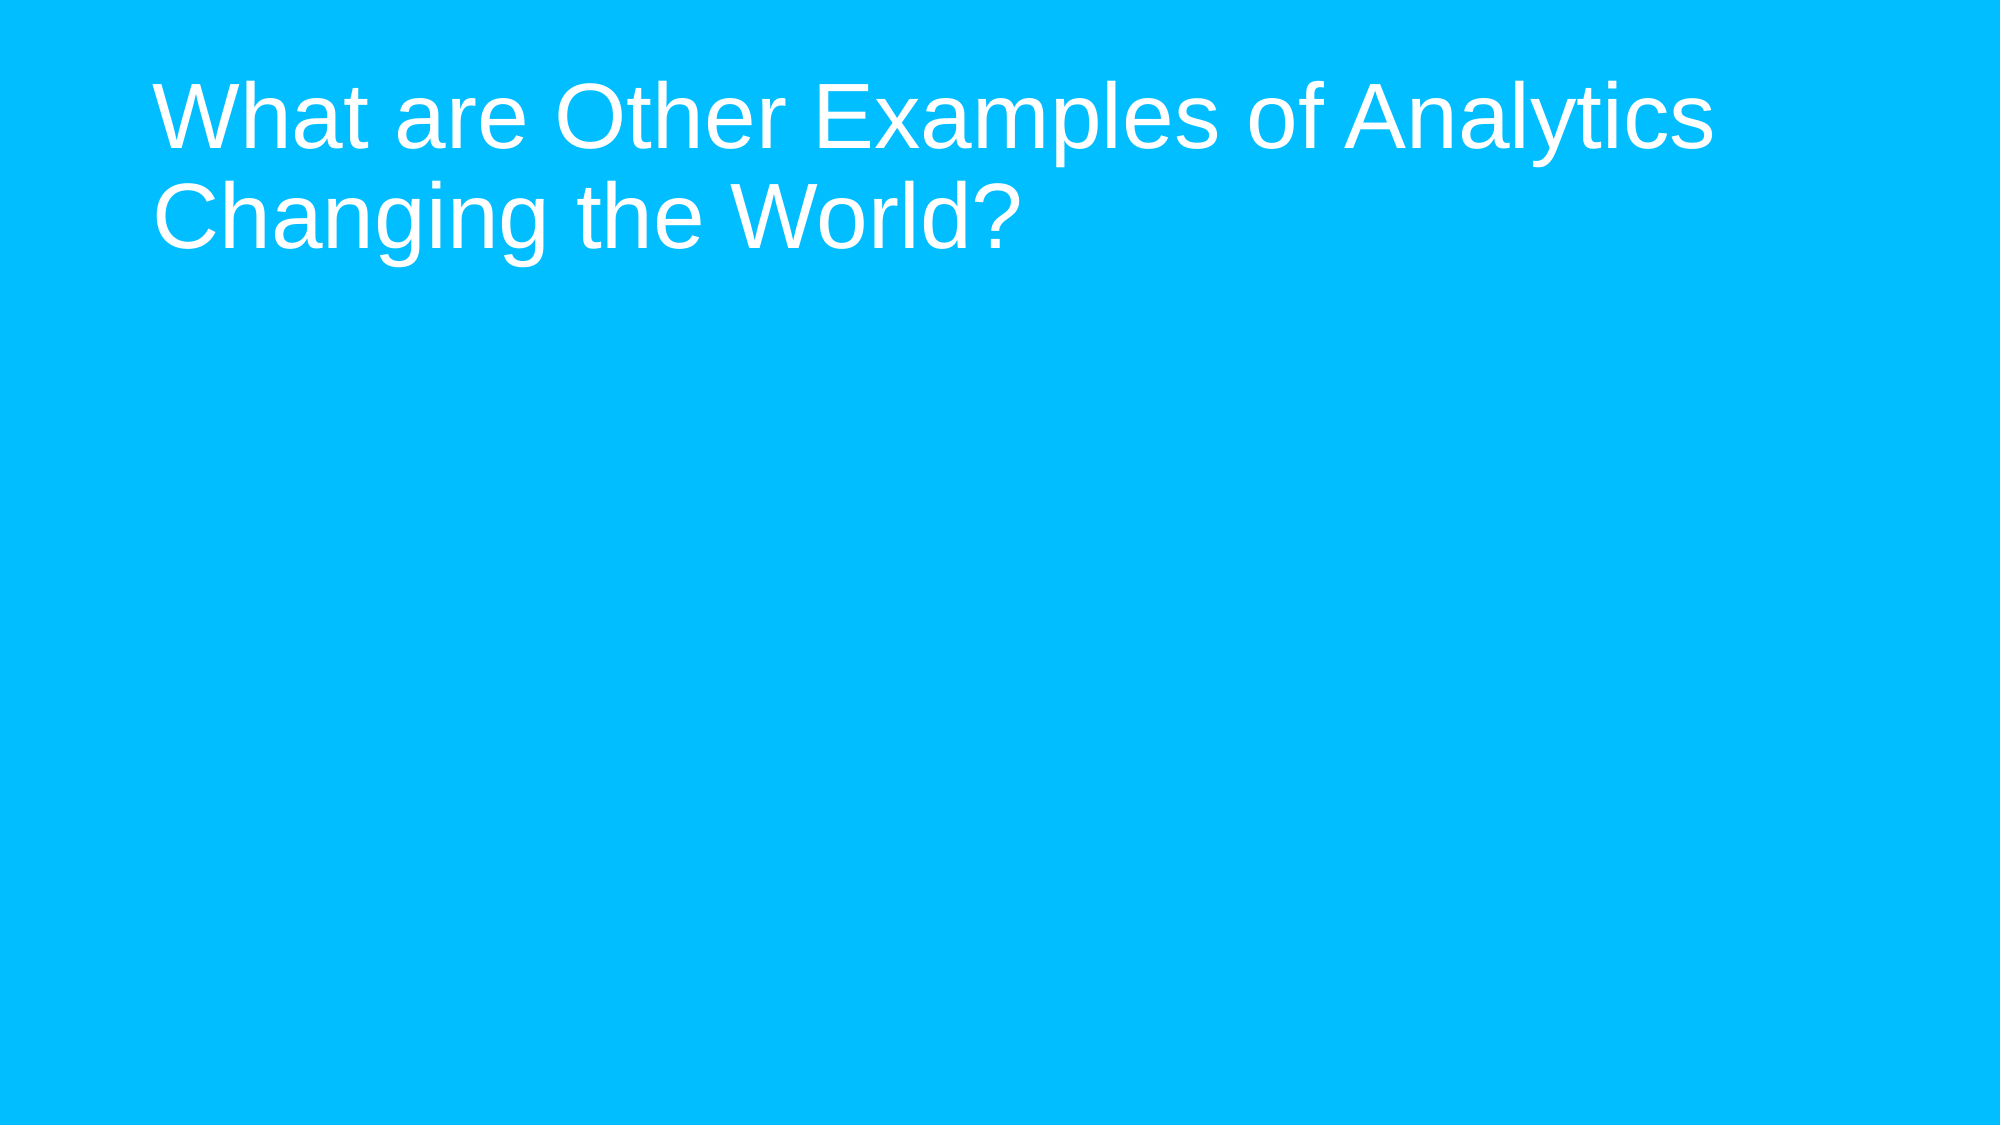

# What are Other Examples of Analytics Changing the World?